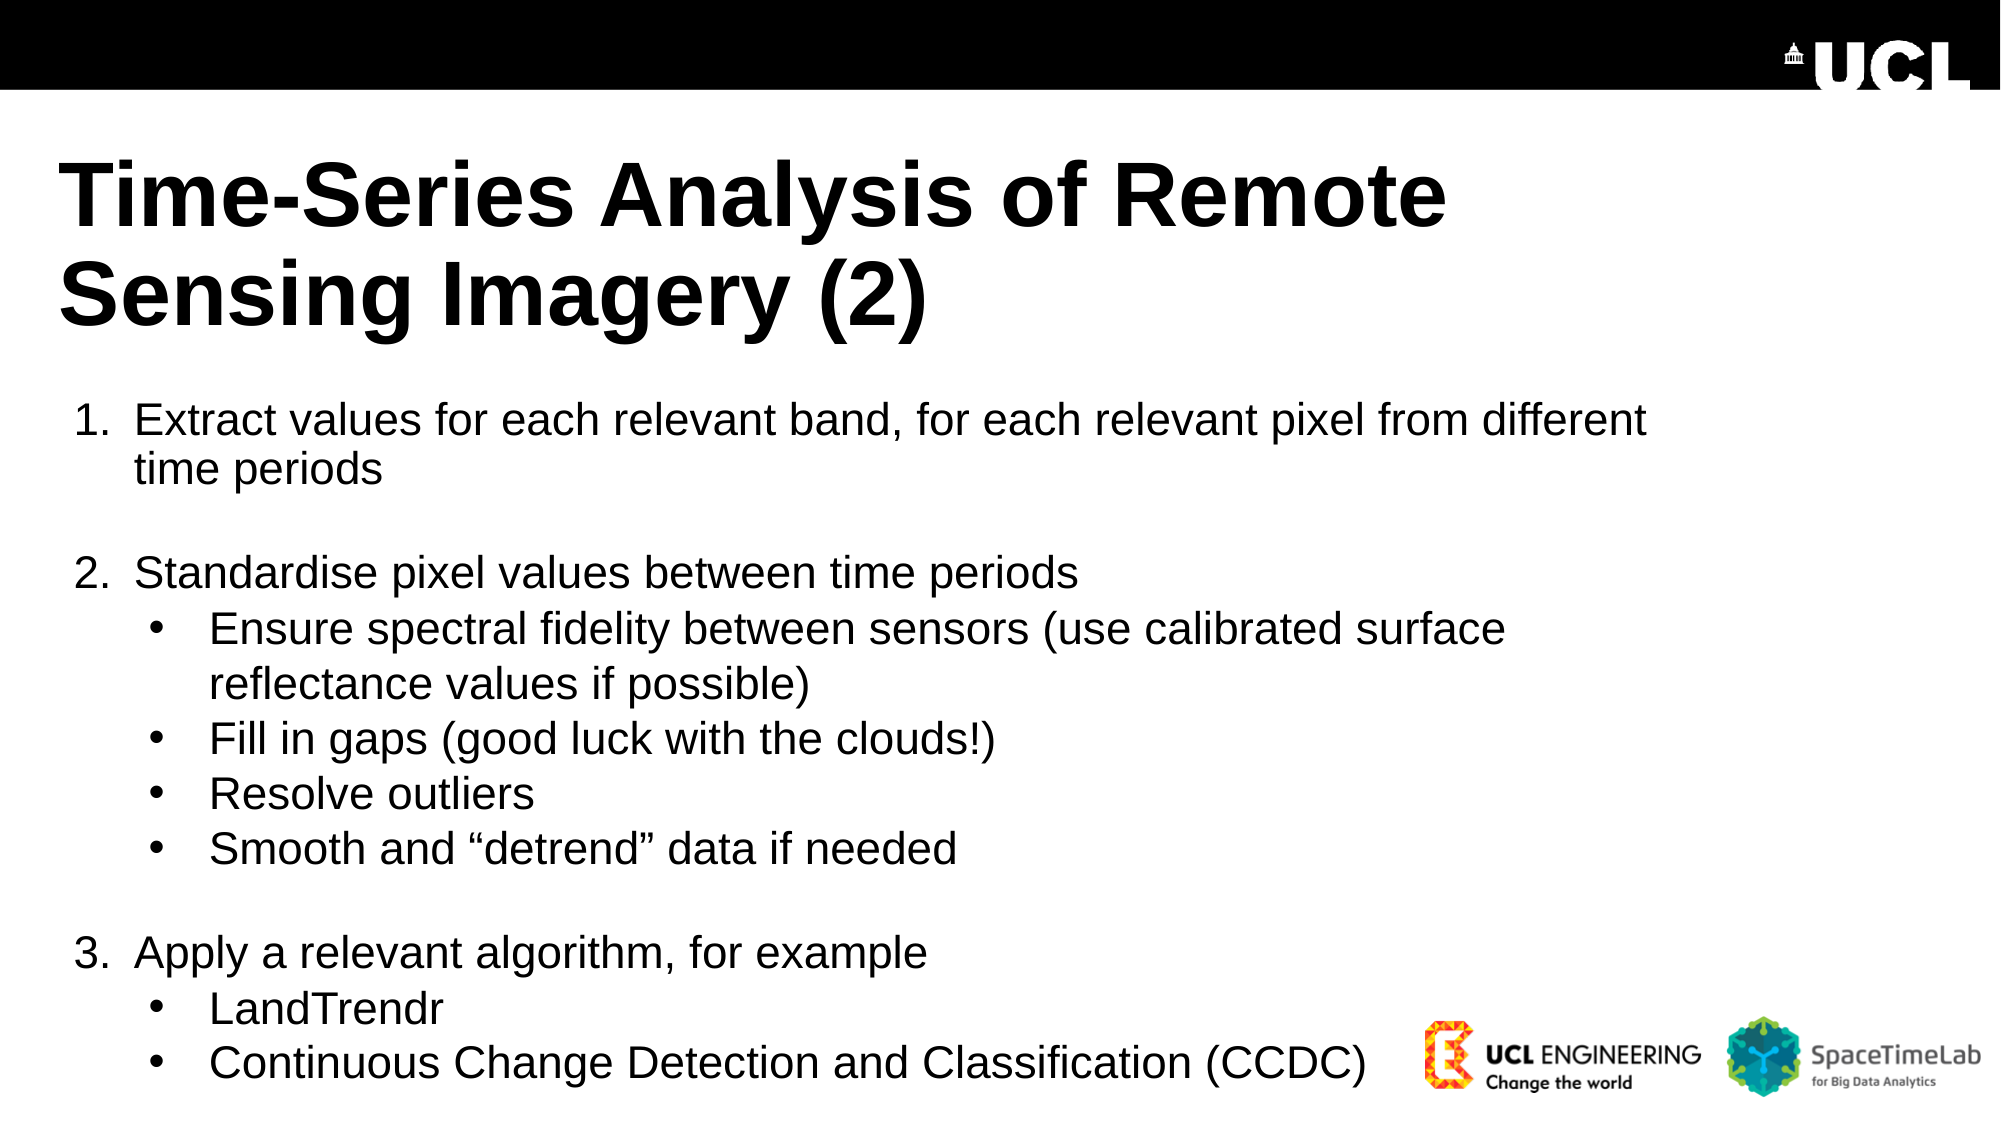

# Time-Series Analysis of Remote Sensing Imagery (2)
Extract values for each relevant band, for each relevant pixel from different time periods
Standardise pixel values between time periods
Ensure spectral fidelity between sensors (use calibrated surface reflectance values if possible)
Fill in gaps (good luck with the clouds!)
Resolve outliers
Smooth and “detrend” data if needed
Apply a relevant algorithm, for example
LandTrendr
Continuous Change Detection and Classification (CCDC)